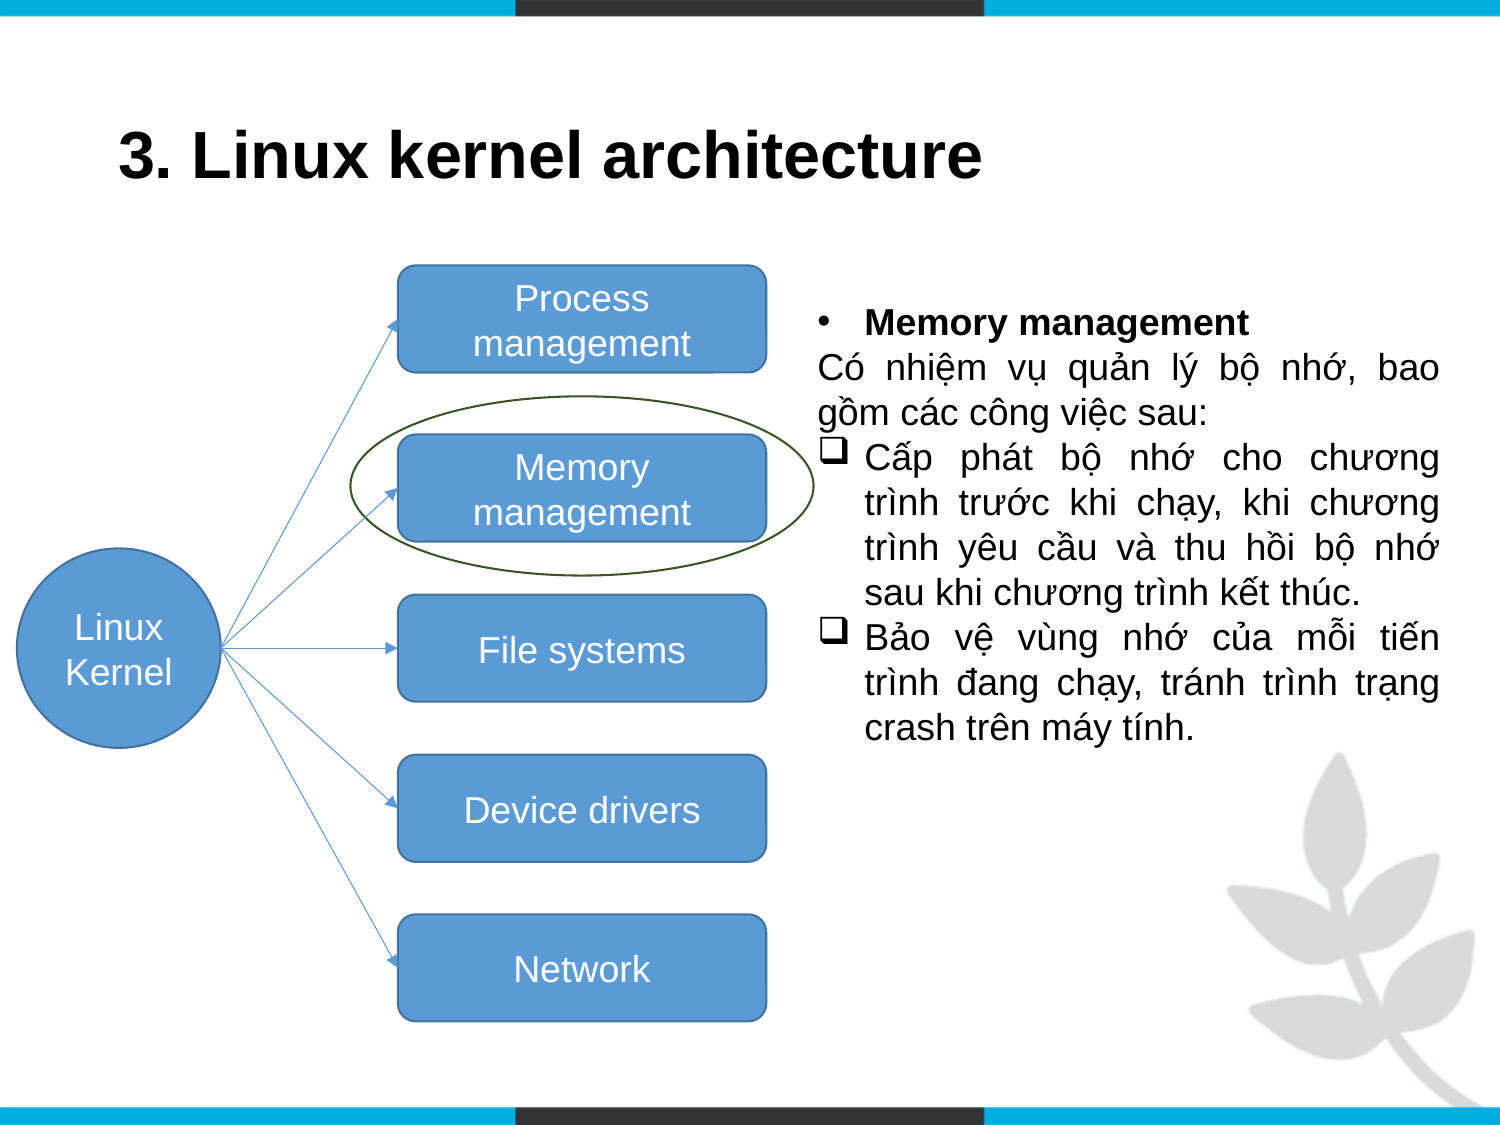

# 3. Linux kernel architecture
Process management
Memory management
Có nhiệm vụ quản lý bộ nhớ, bao gồm các công việc sau:
Cấp phát bộ nhớ cho chương trình trước khi chạy, khi chương trình yêu cầu và thu hồi bộ nhớ sau khi chương trình kết thúc.
Bảo vệ vùng nhớ của mỗi tiến trình đang chạy, tránh trình trạng crash trên máy tính.

Memory management
Linux Kernel
File systems
Device drivers
Network